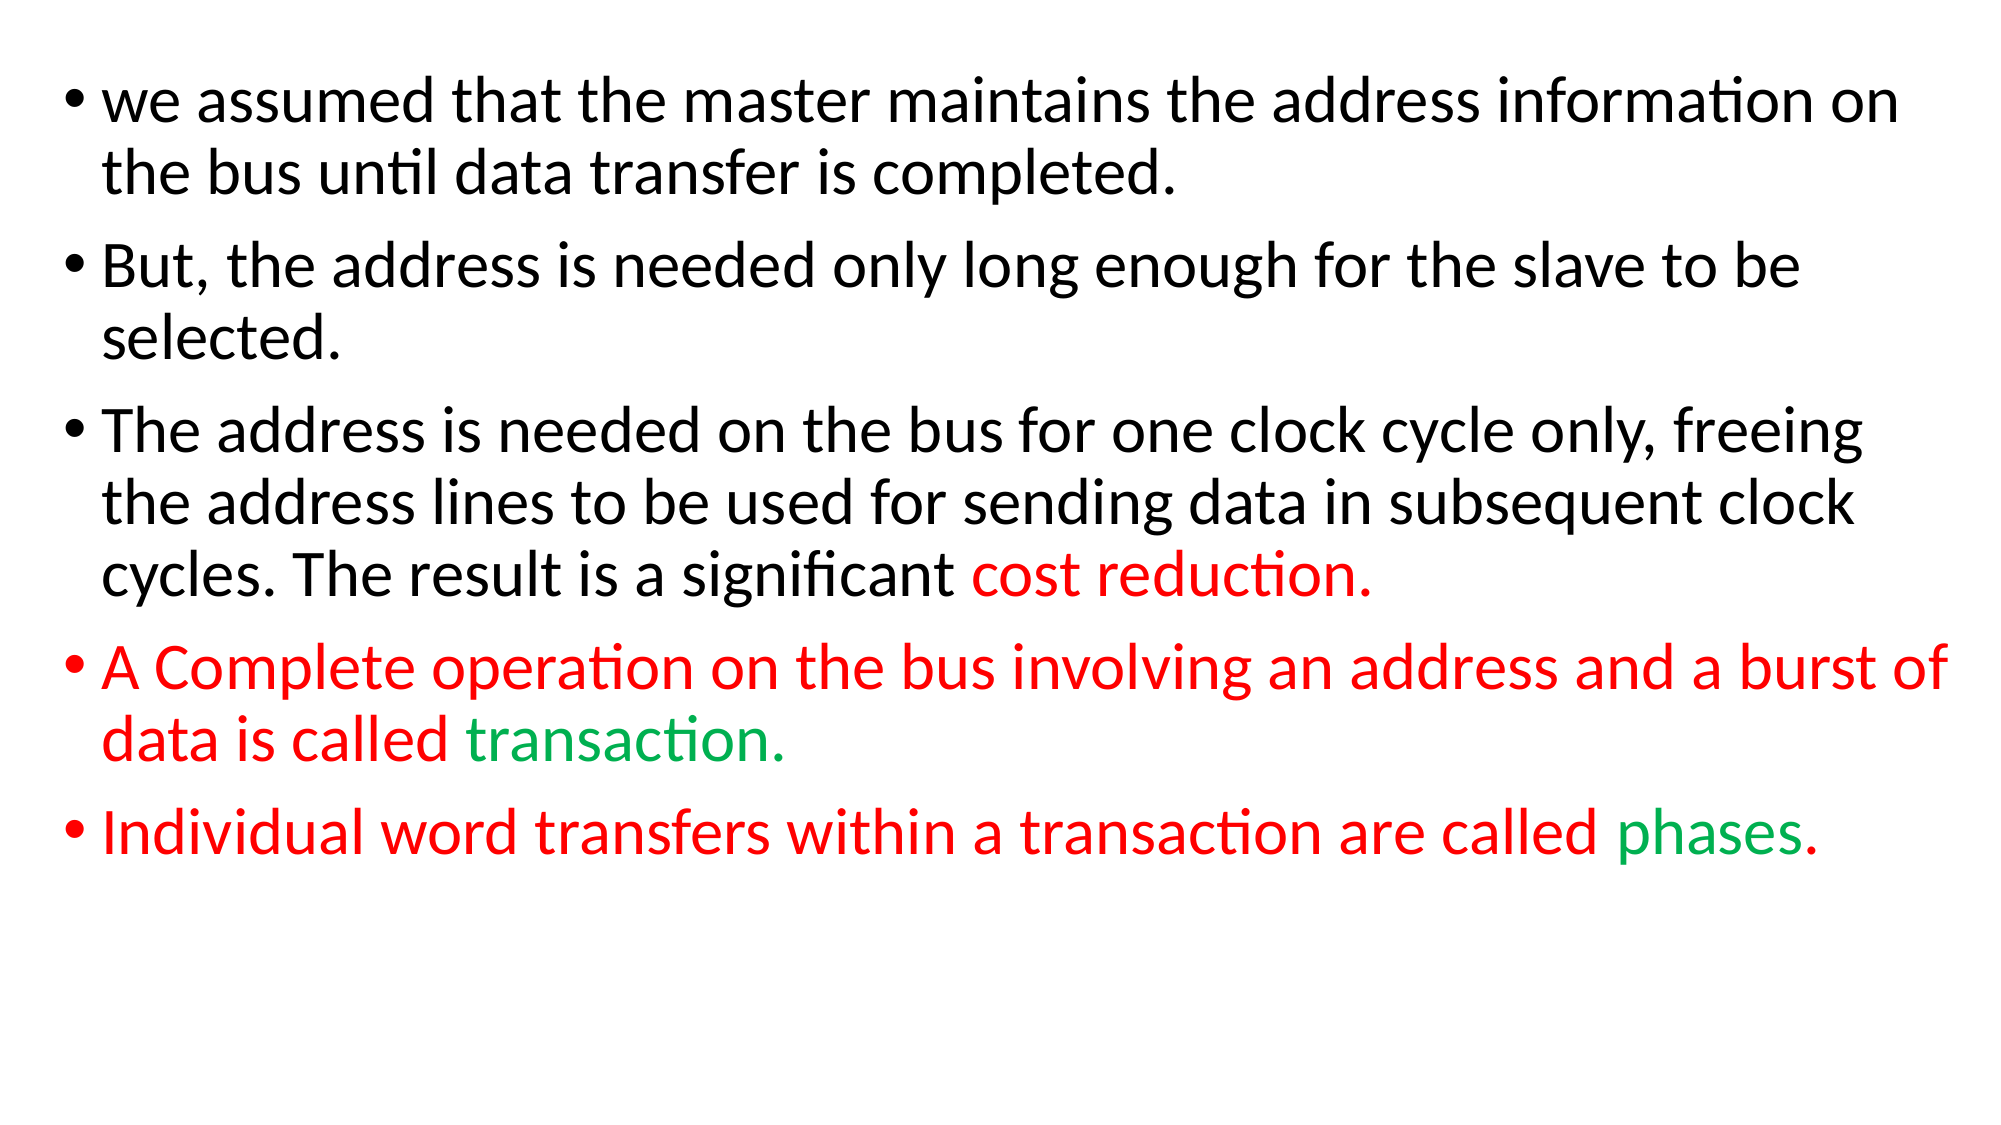

we assumed that the master maintains the address information on the bus until data transfer is completed.
But, the address is needed only long enough for the slave to be selected.
The address is needed on the bus for one clock cycle only, freeing the address lines to be used for sending data in subsequent clock cycles. The result is a significant cost reduction.
A Complete operation on the bus involving an address and a burst of data is called transaction.
Individual word transfers within a transaction are called phases.